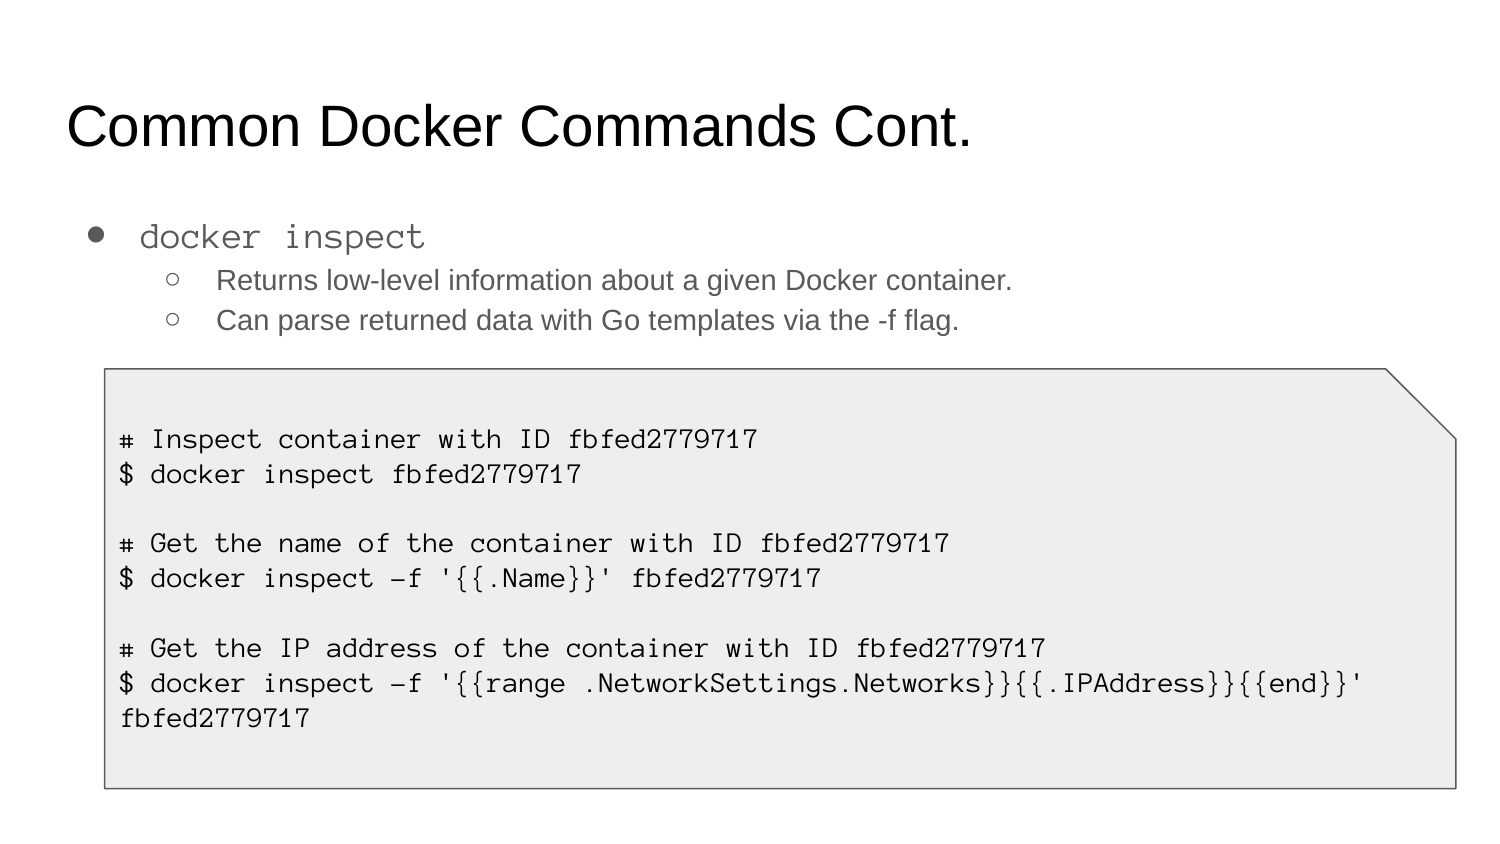

# Common Docker Commands Cont.
docker inspect
Returns low-level information about a given Docker container.
Can parse returned data with Go templates via the -f flag.

# Inspect container with ID fbfed2779717
$ docker inspect fbfed2779717

# Get the name of the container with ID fbfed2779717
$ docker inspect -f '{{.Name}}' fbfed2779717

# Get the IP address of the container with ID fbfed2779717
$ docker inspect -f '{{range .NetworkSettings.Networks}}{{.IPAddress}}{{end}}' fbfed2779717